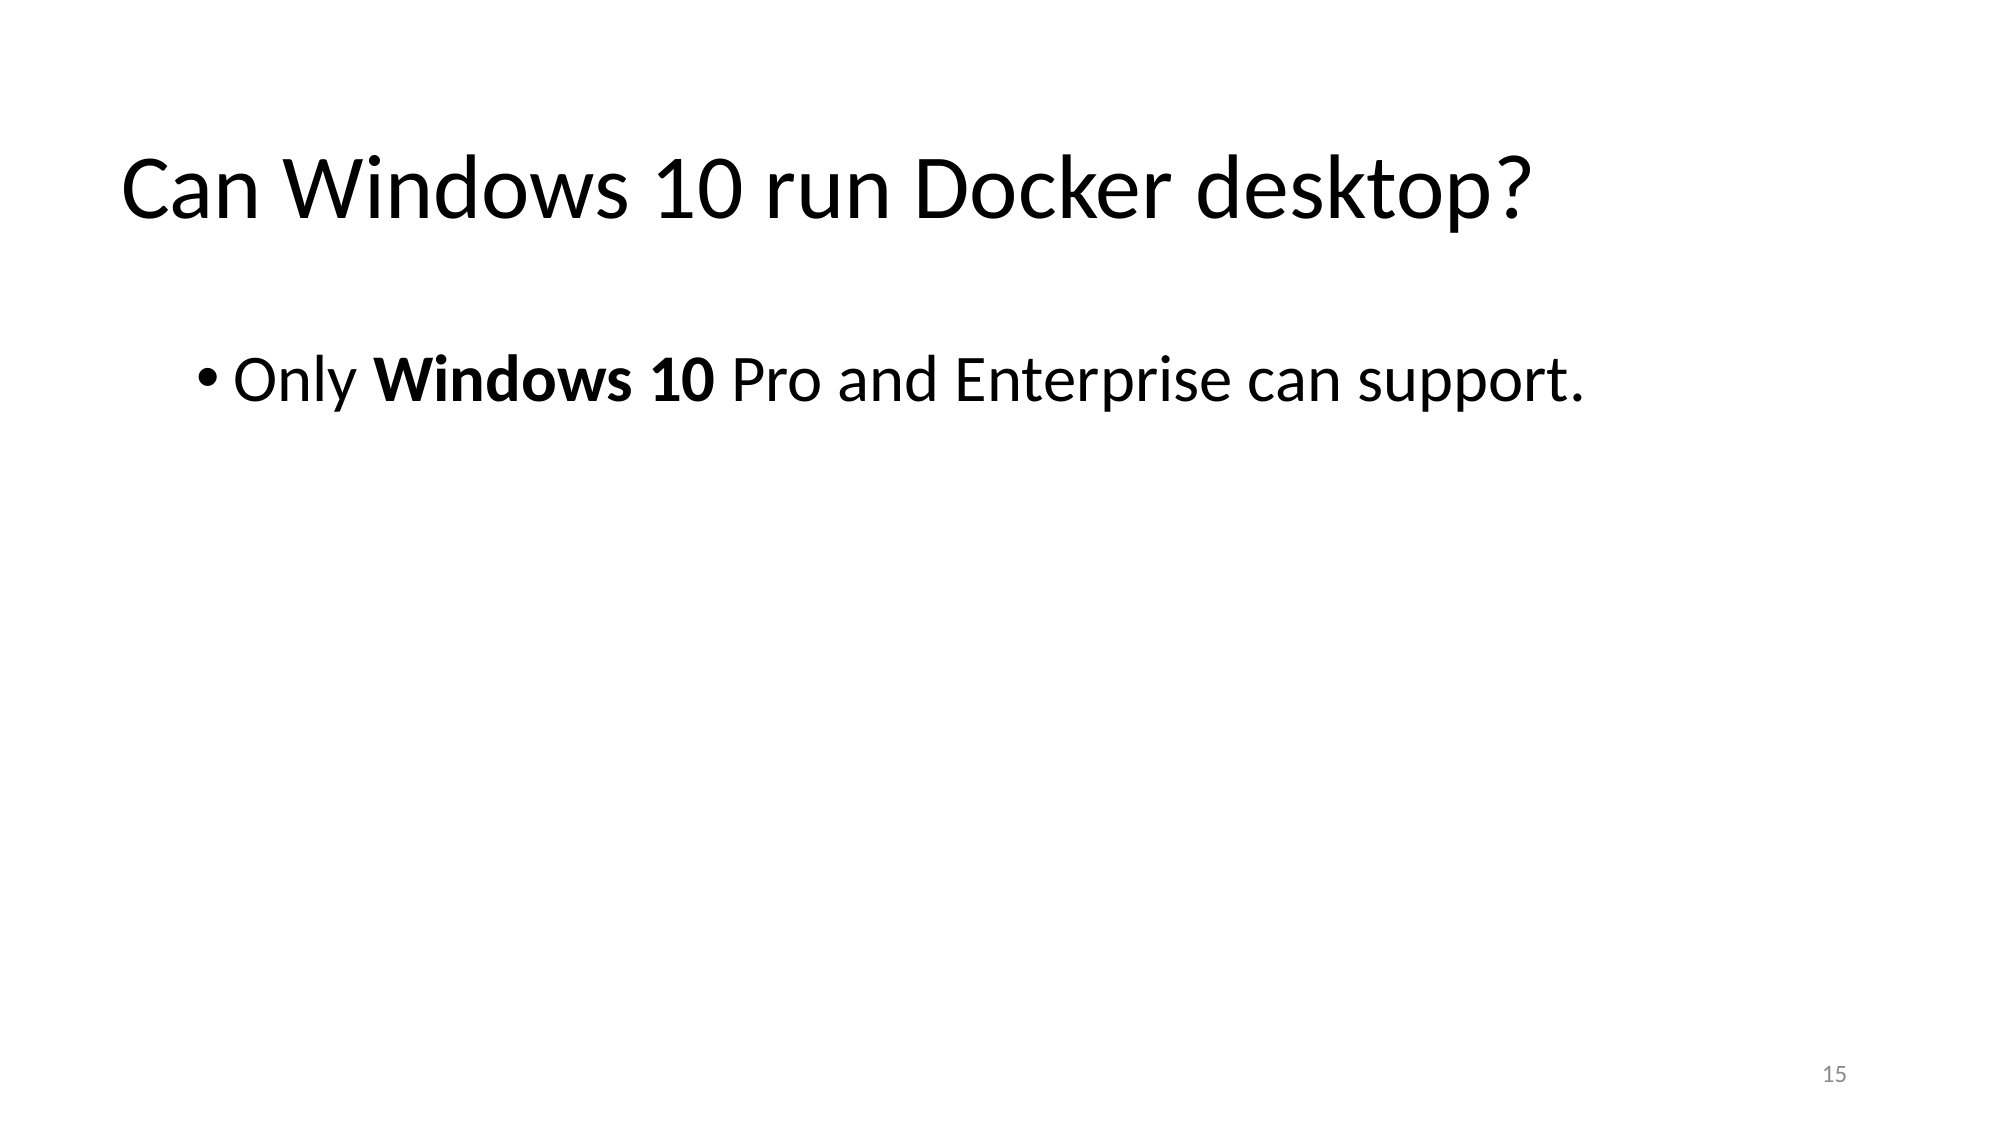

# Can Windows 10 run Docker desktop?
2021/4/21
Only Windows 10 Pro and Enterprise can support.
15